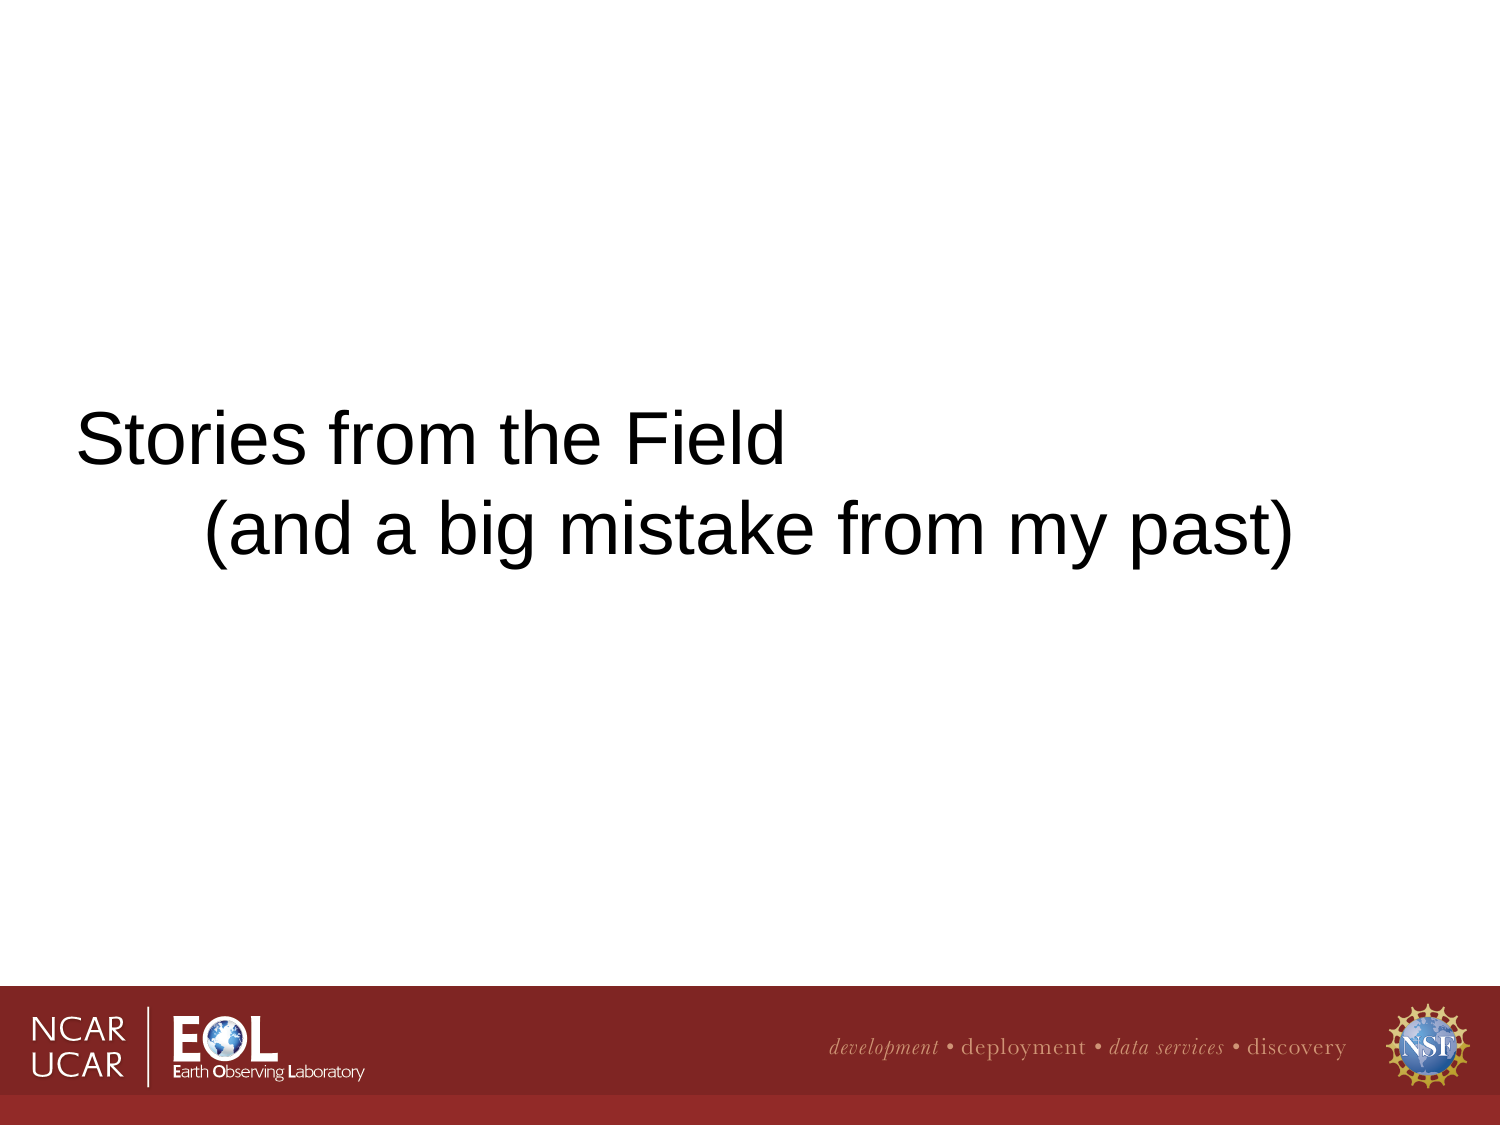

Stories from the Field
(and a big mistake from my past)